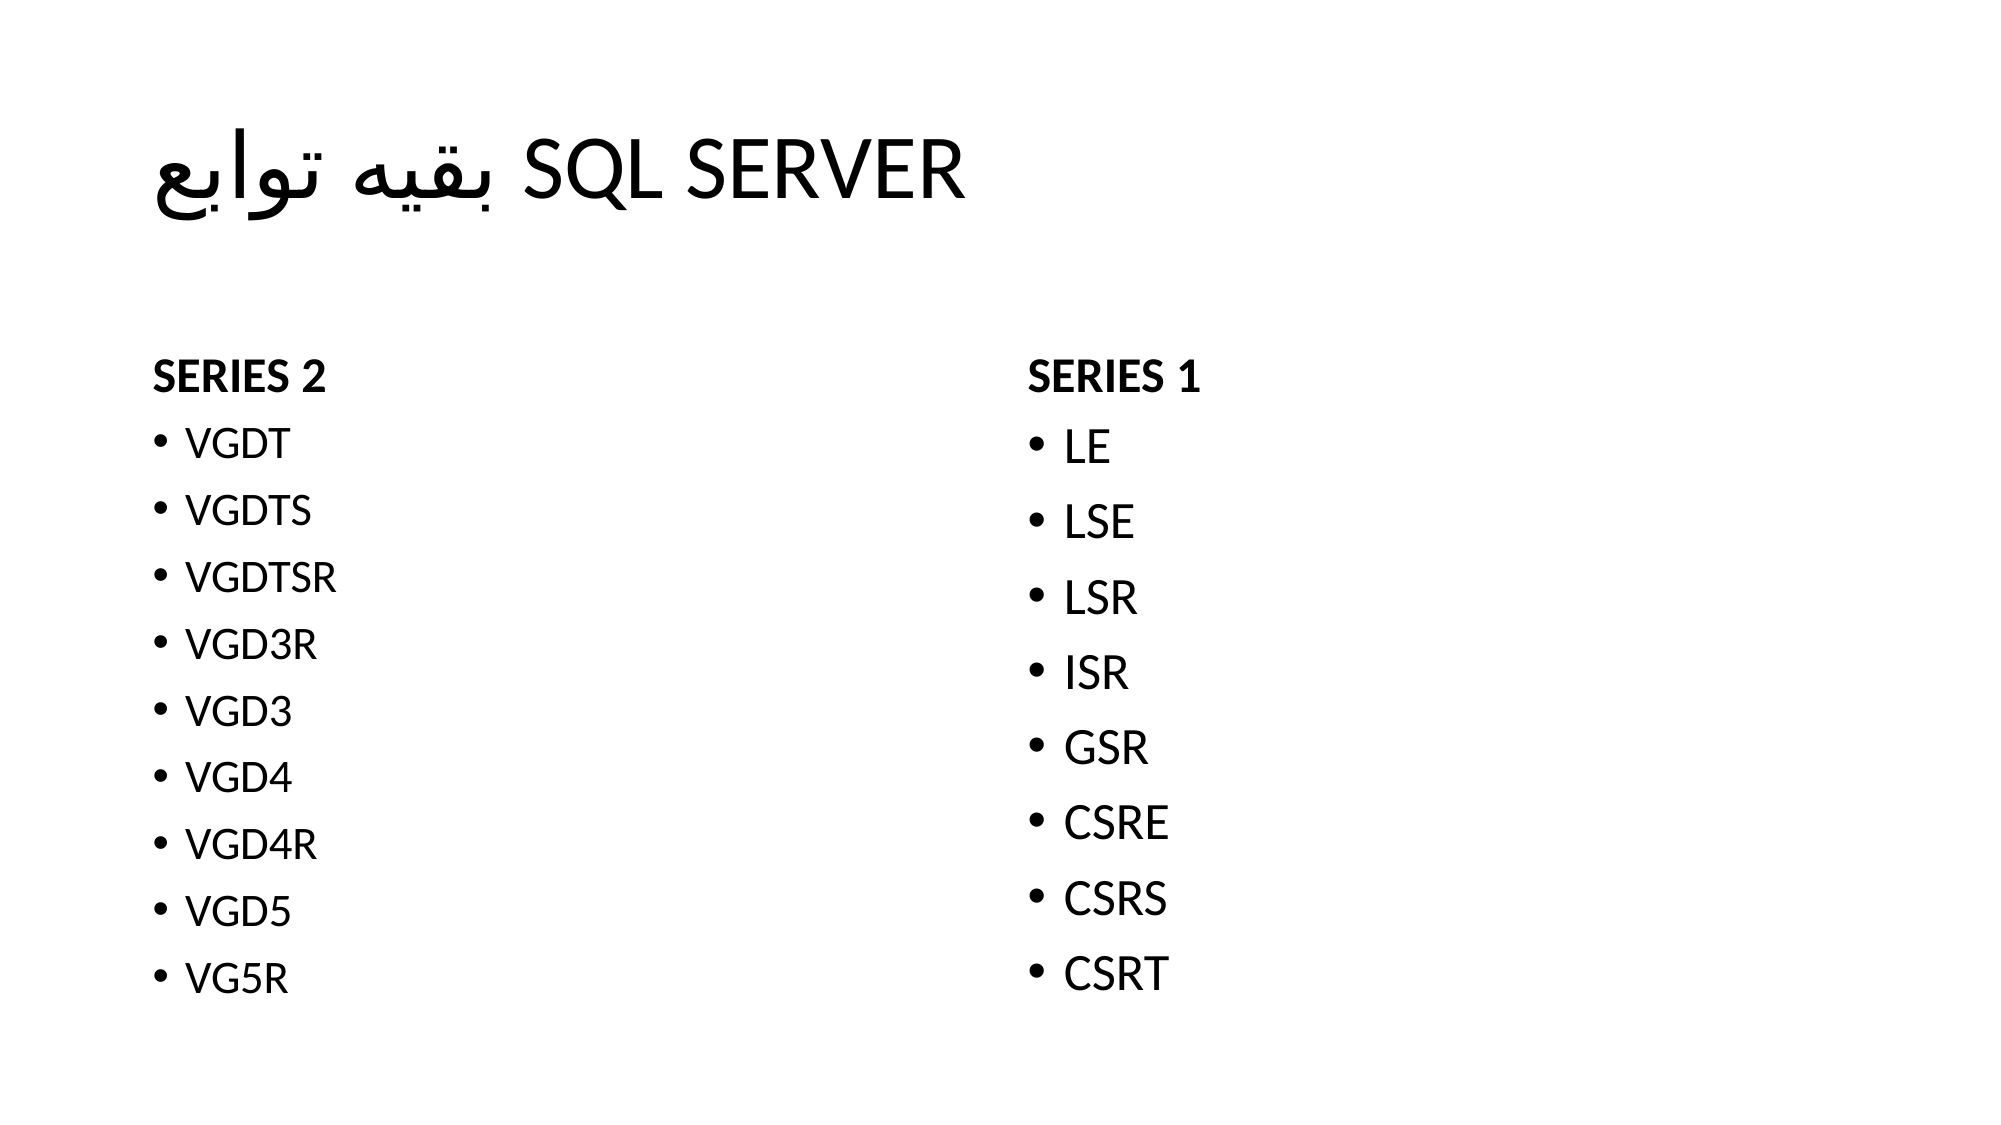

# بقیه توابع SQL SERVER
SERIES 2
SERIES 1
VGDT
VGDTS
VGDTSR
VGD3R
VGD3
VGD4
VGD4R
VGD5
VG5R
LE
LSE
LSR
ISR
GSR
CSRE
CSRS
CSRT